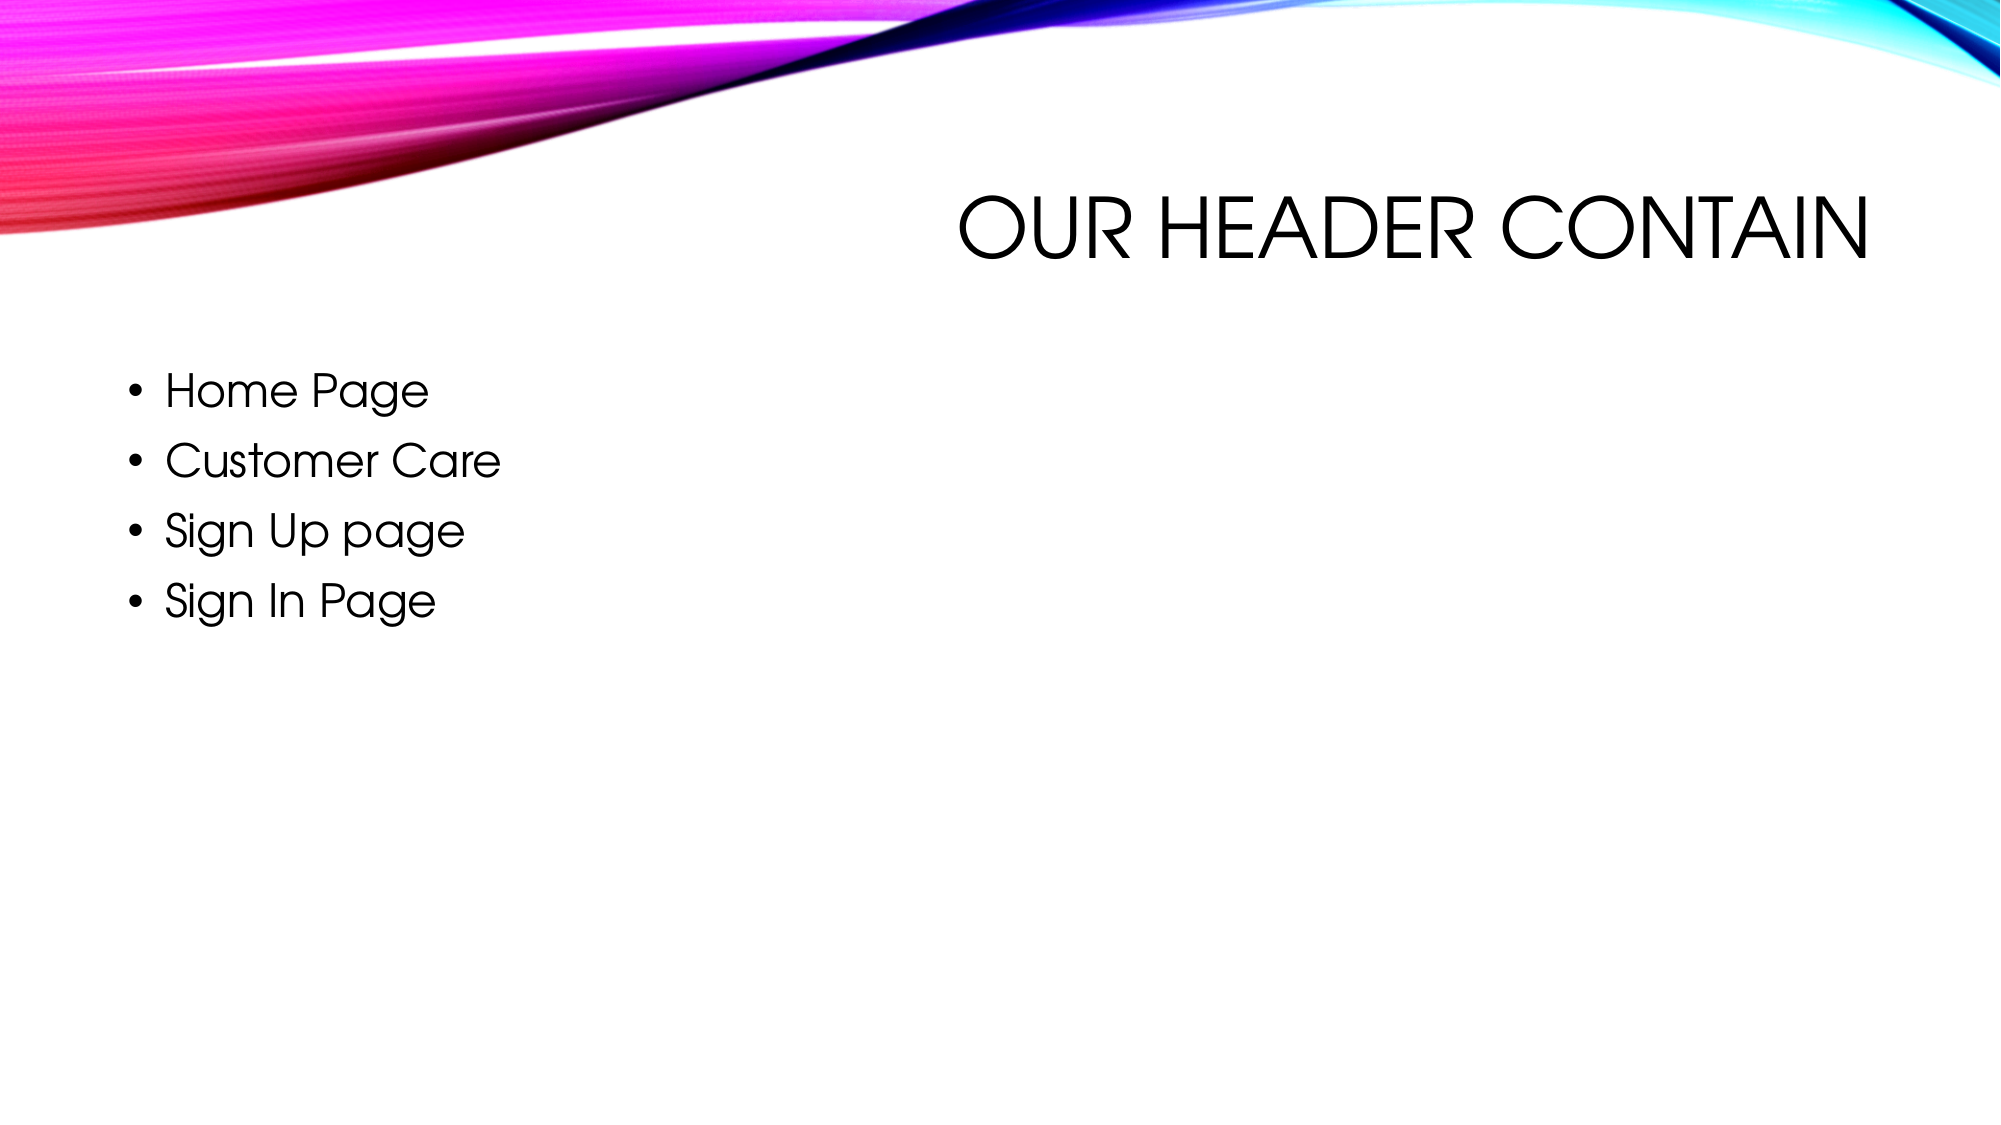

# Our Header Contain
Home Page
Customer Care
Sign Up page
Sign In Page